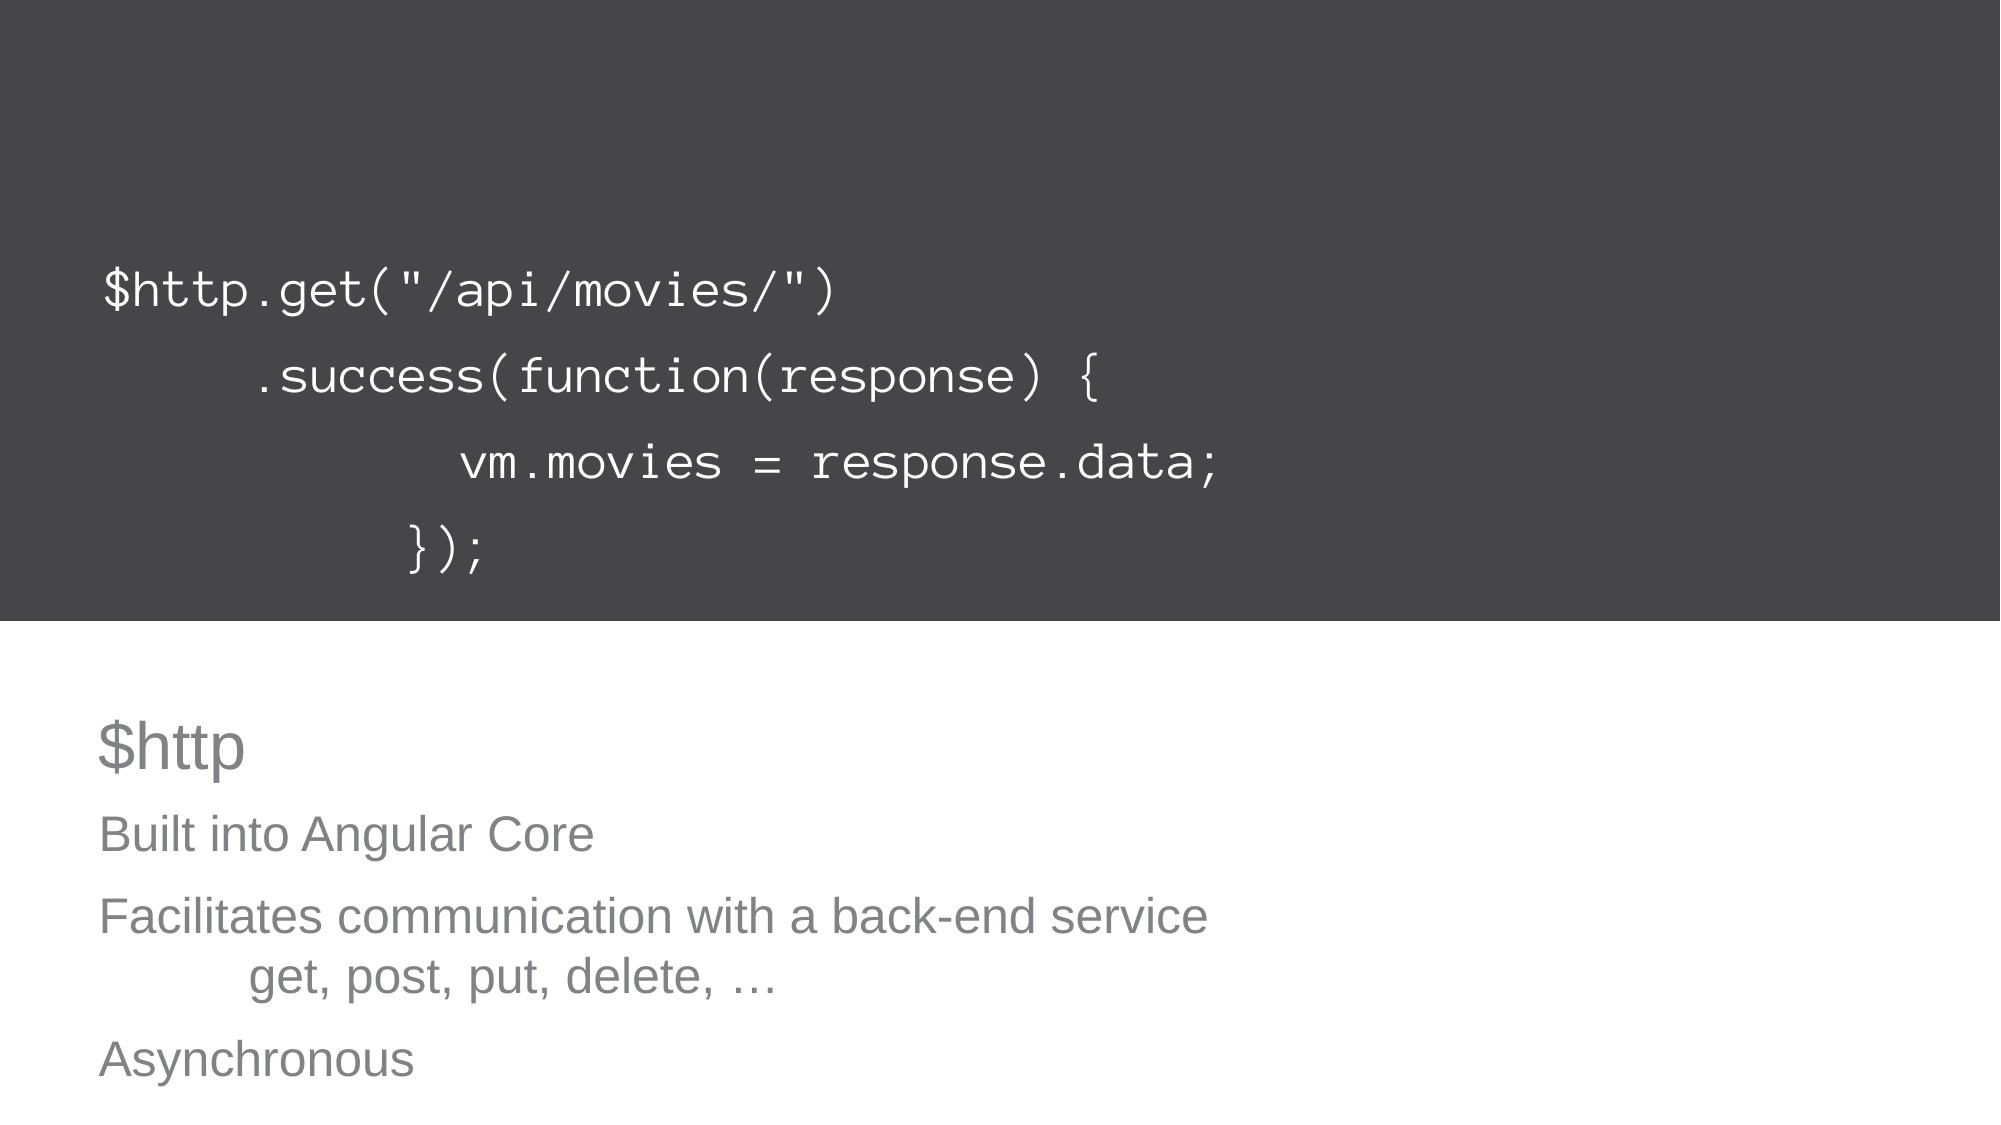

$http.get("/api/movies/")
     .success(function(response) {
	       vm.movies = response.data;
		});
# $http
Built into Angular Core
Facilitates communication with a back-end service
	get, post, put, delete, …
Asynchronous